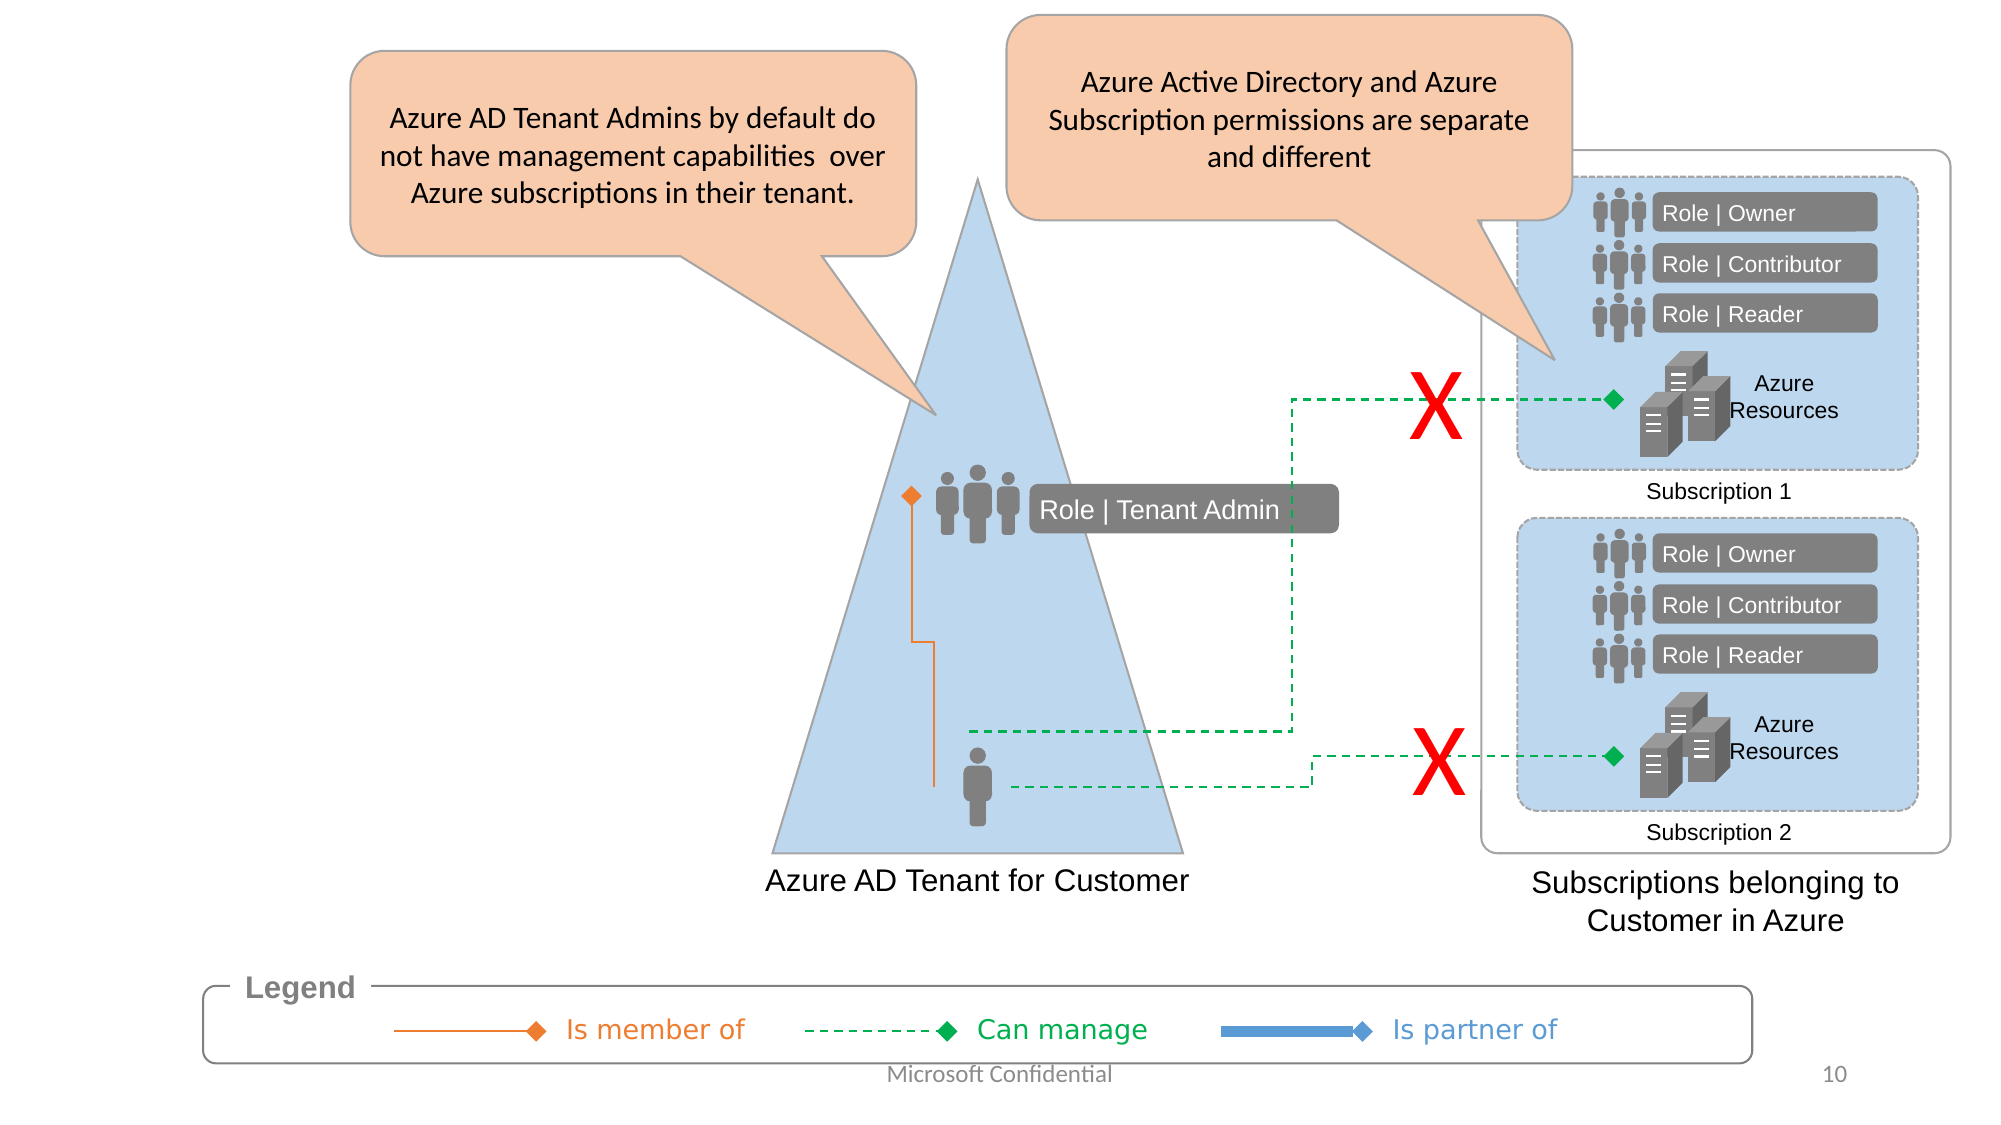

Azure Active Directory and Azure Subscription permissions are separate and different
Azure AD Tenant Admins by default do not have management capabilities  over Azure subscriptions in their tenant.

Role | Owner

Role | Contributor

Role | Reader

Azure
Resources
Subscription 1

X

Role | Tenant Admin

Role | Owner

Role | Contributor

Role | Reader

Azure
Resources
Subscription 2
X

Azure AD Tenant for Customer
Subscriptions belonging to Customer in Azure
Legend

Can manage
Is partner of
Is member of
Microsoft Confidential
10